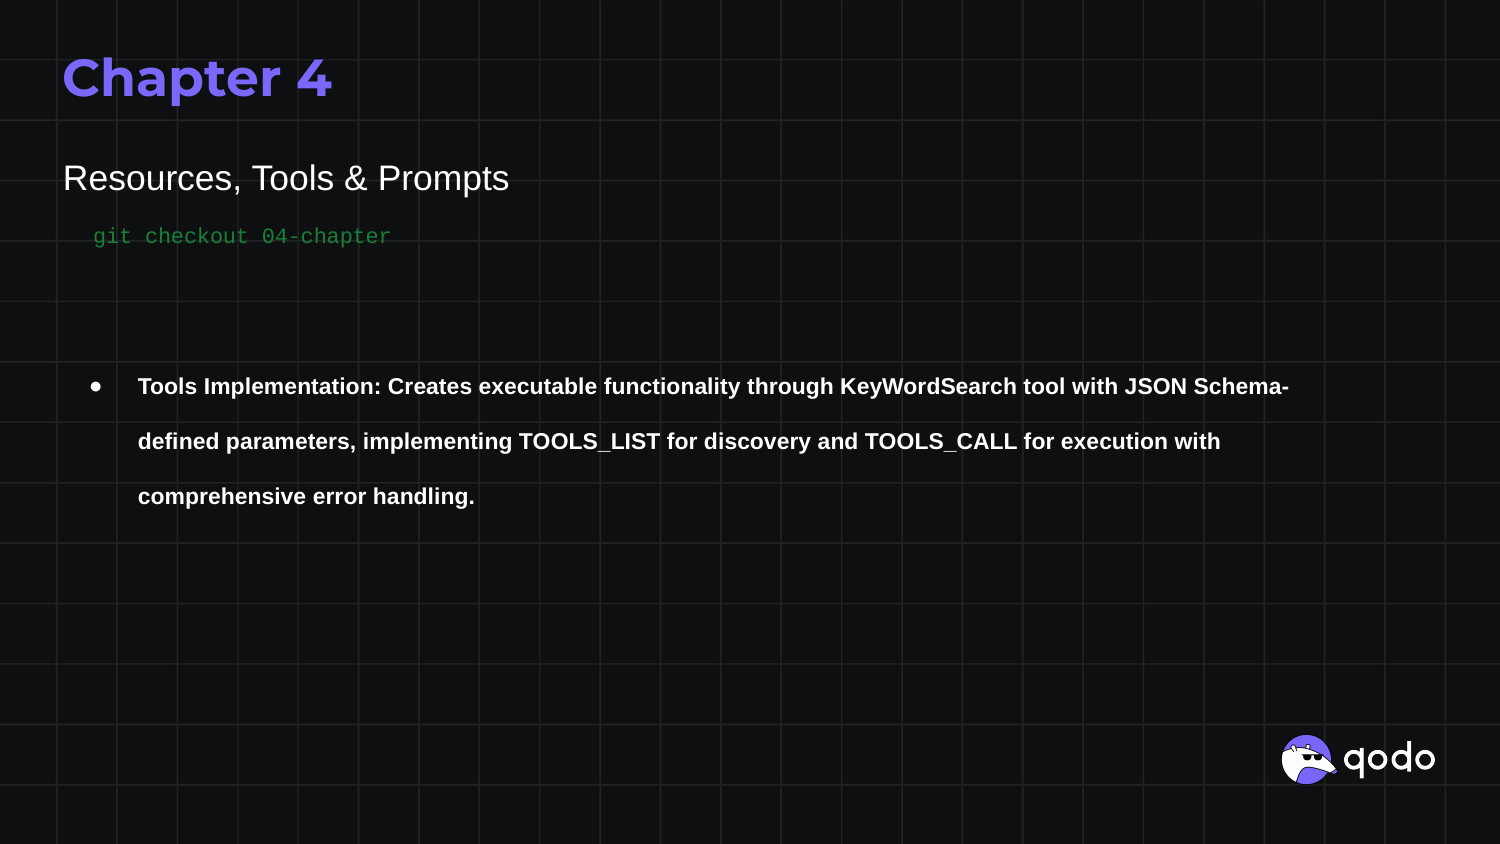

# Chapter 4
Resources, Tools & Prompts
git checkout 04-chapter
Tools Implementation: Creates executable functionality through KeyWordSearch tool with JSON Schema-defined parameters, implementing TOOLS_LIST for discovery and TOOLS_CALL for execution with comprehensive error handling.